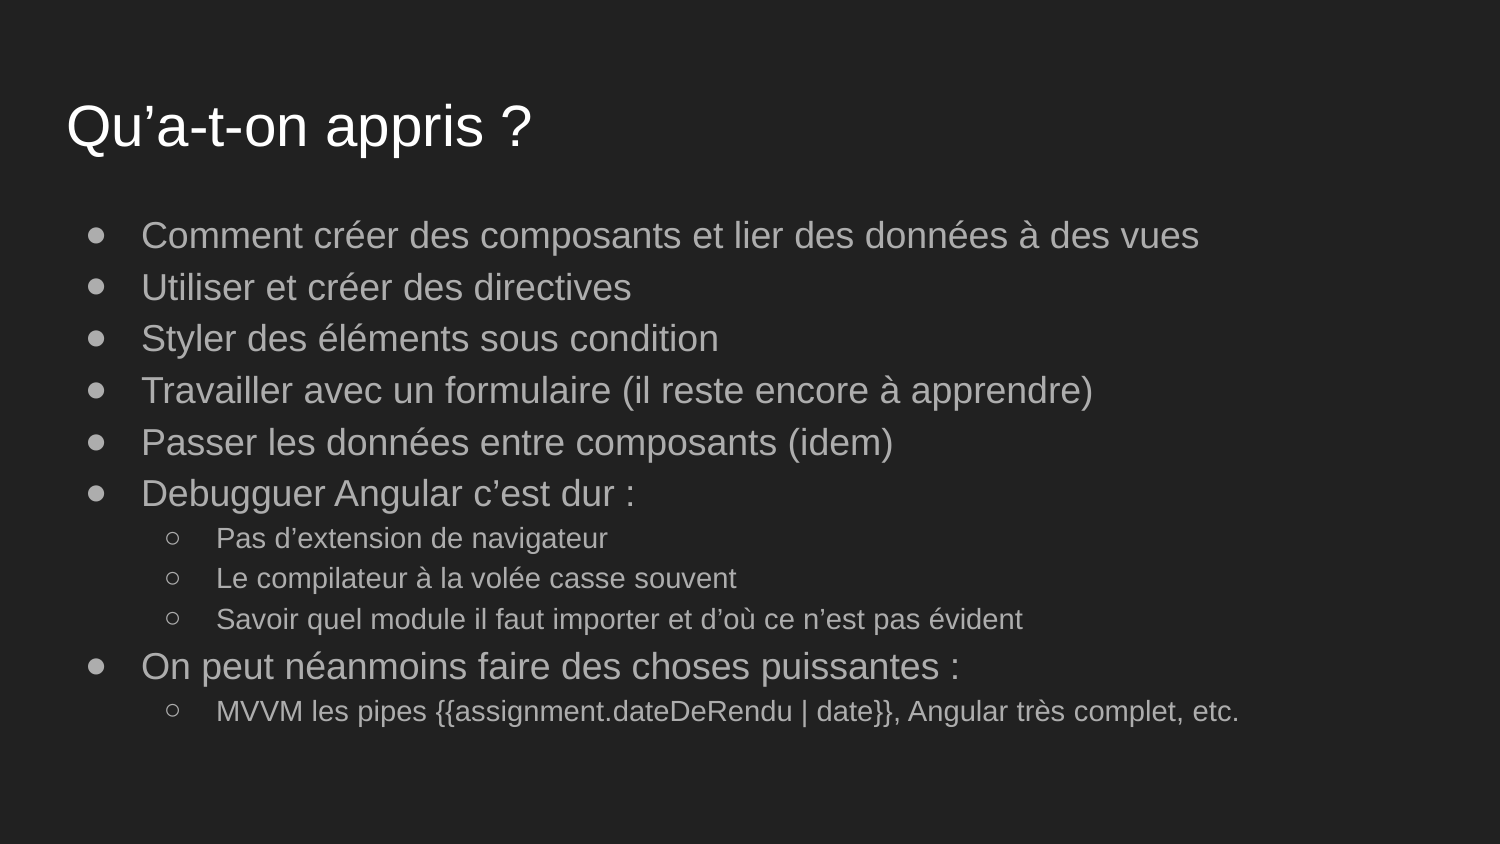

# Qu’a-t-on appris ?
Comment créer des composants et lier des données à des vues
Utiliser et créer des directives
Styler des éléments sous condition
Travailler avec un formulaire (il reste encore à apprendre)
Passer les données entre composants (idem)
Debugguer Angular c’est dur :
Pas d’extension de navigateur
Le compilateur à la volée casse souvent
Savoir quel module il faut importer et d’où ce n’est pas évident
On peut néanmoins faire des choses puissantes :
MVVM les pipes {{assignment.dateDeRendu | date}}, Angular très complet, etc.